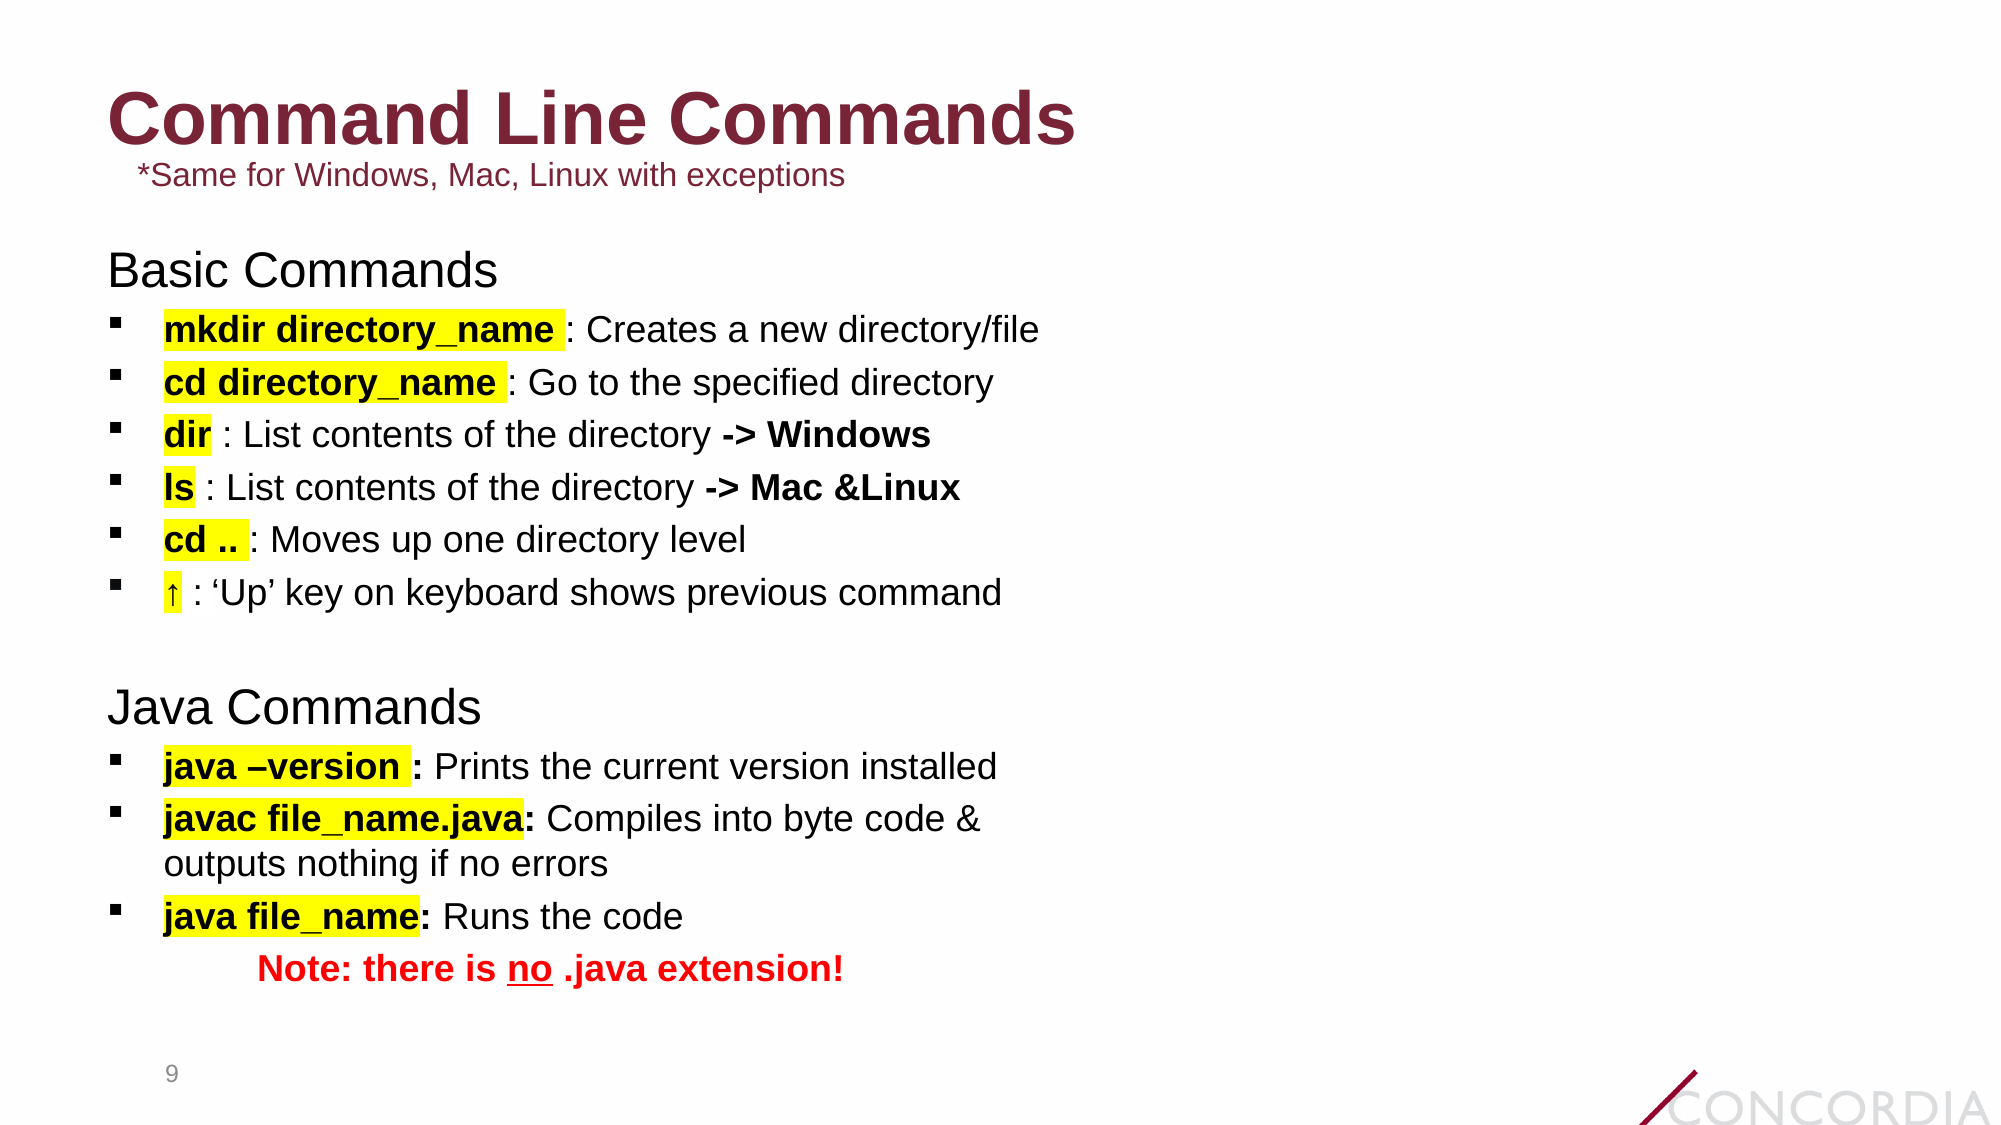

# Command Line Commands
*Same for Windows, Mac, Linux with exceptions
Basic Commands
mkdir directory_name : Creates a new directory/file
cd directory_name : Go to the specified directory
dir : List contents of the directory -> Windows
ls : List contents of the directory -> Mac &Linux
cd .. : Moves up one directory level
↑ : ‘Up’ key on keyboard shows previous command
Java Commands
java –version : Prints the current version installed
javac file_name.java: Compiles into byte code & outputs nothing if no errors
java file_name: Runs the code
	Note: there is no .java extension!

9